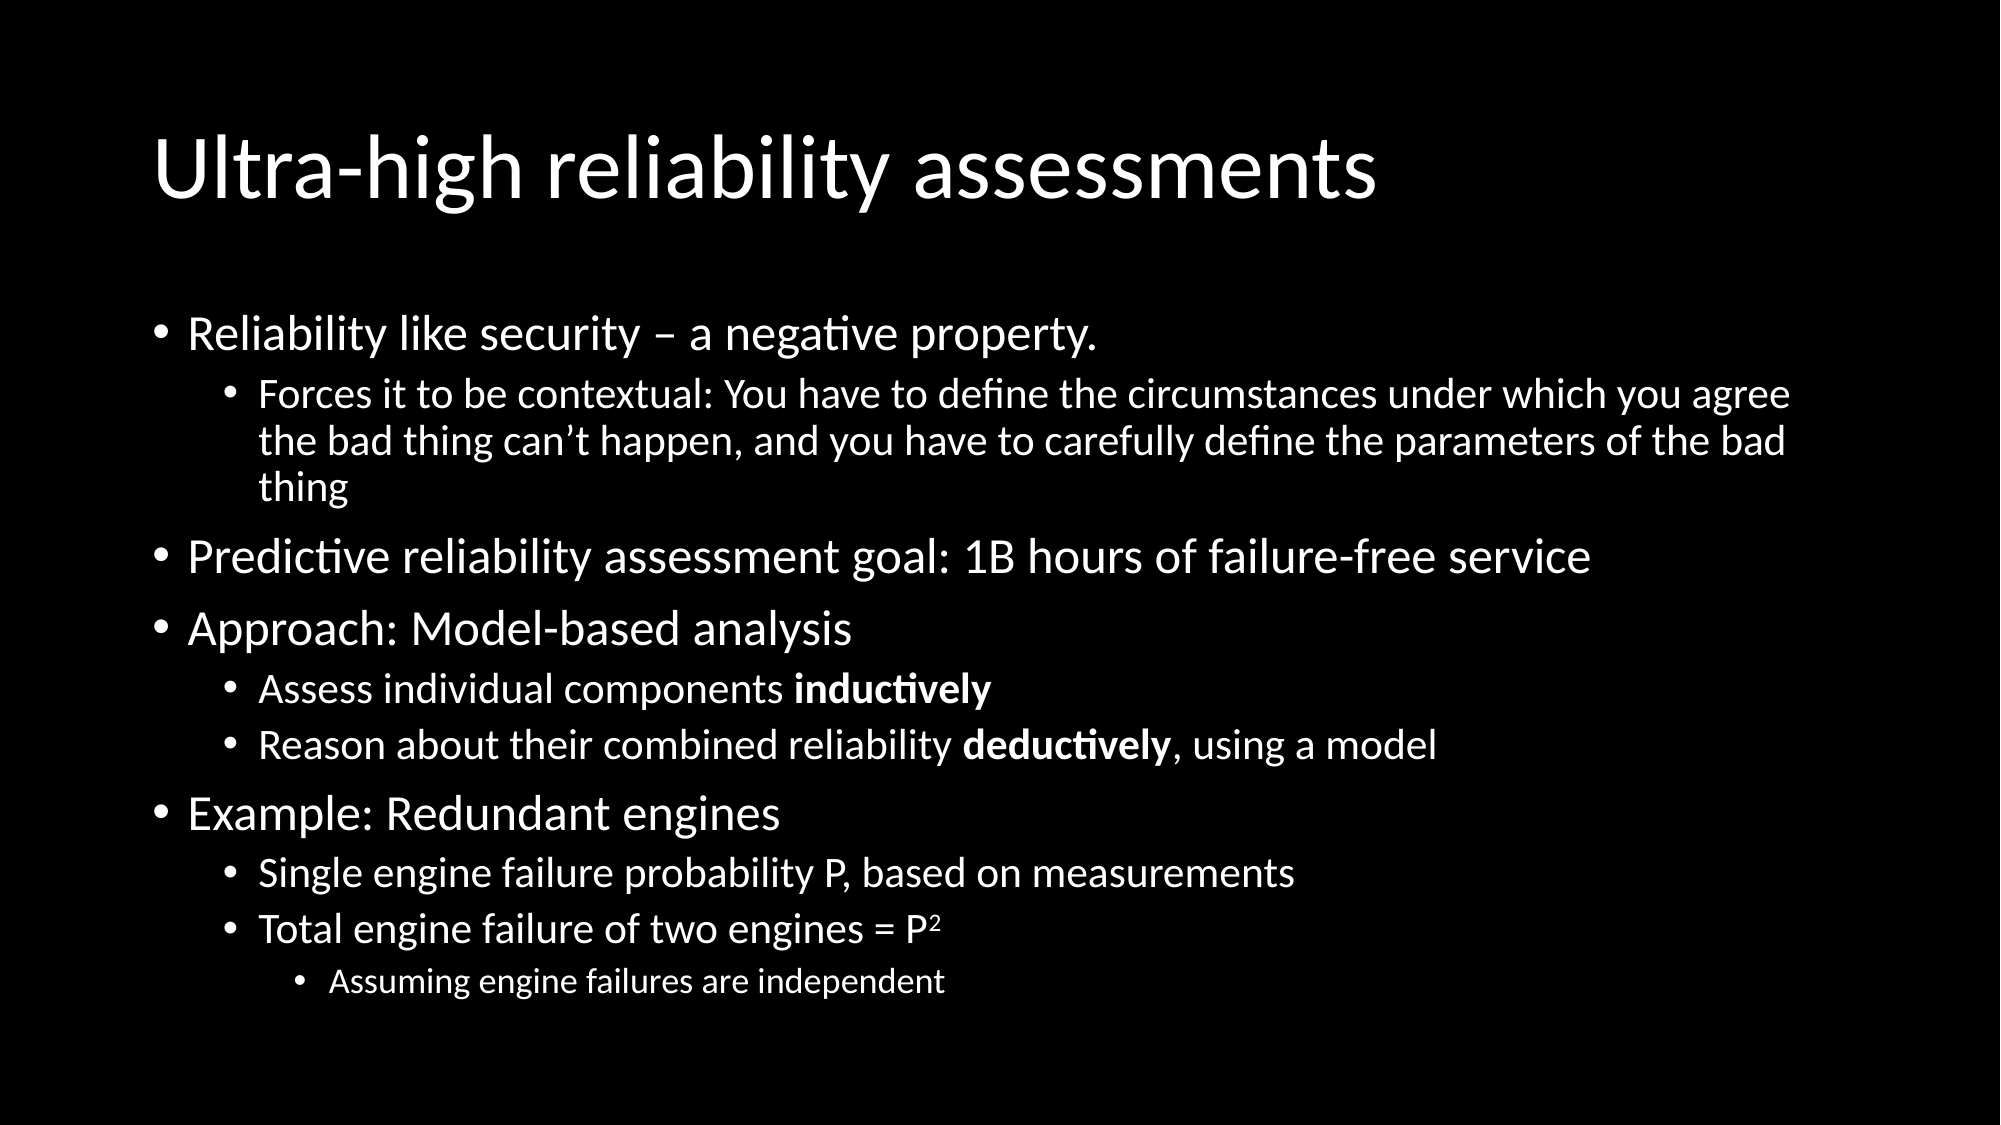

# Ultra-high reliability assessments
Reliability like security – a negative property.
Forces it to be contextual: You have to define the circumstances under which you agree the bad thing can’t happen, and you have to carefully define the parameters of the bad thing
Predictive reliability assessment goal: 1B hours of failure-free service
Approach: Model-based analysis
Assess individual components inductively
Reason about their combined reliability deductively, using a model
Example: Redundant engines
Single engine failure probability P, based on measurements
Total engine failure of two engines = P2
Assuming engine failures are independent